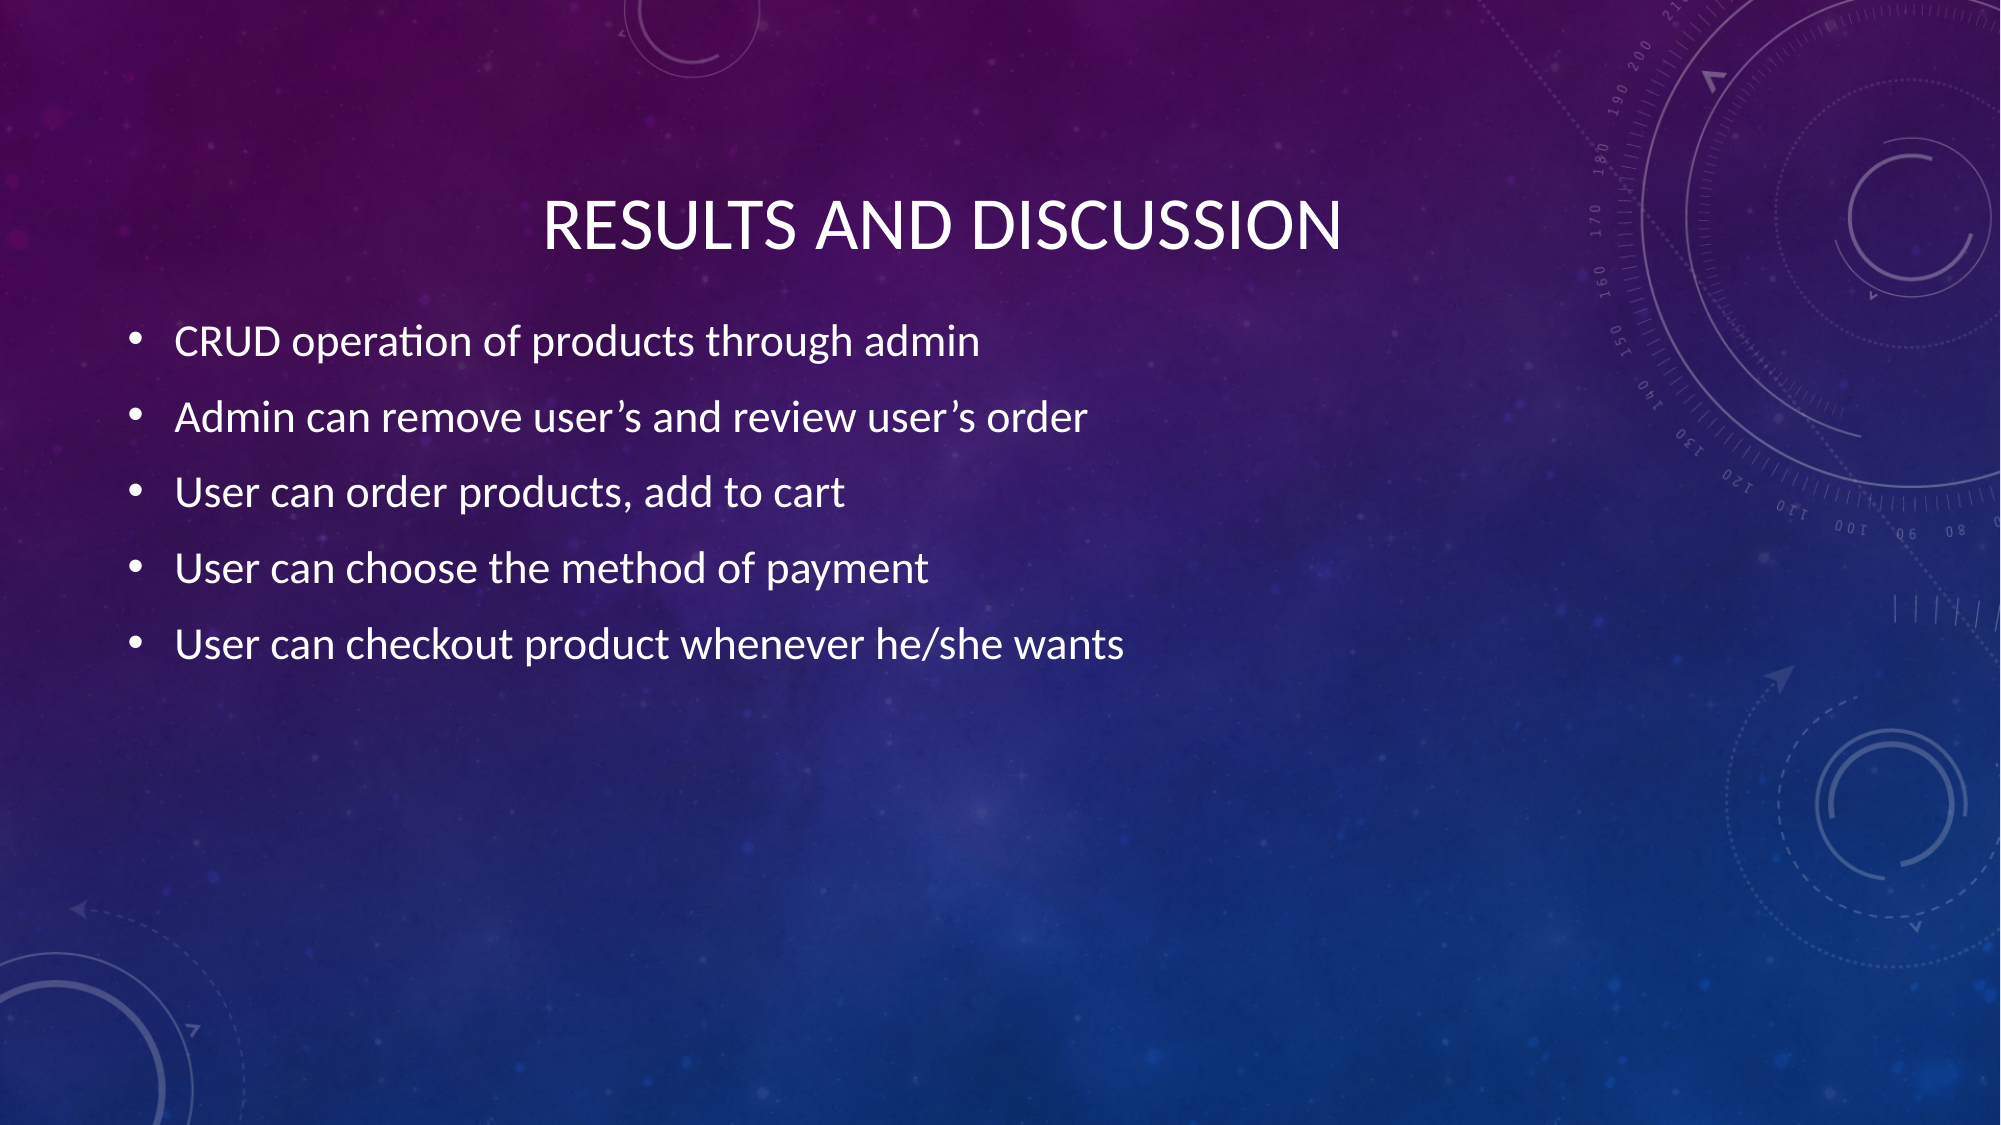

# Results and Discussion
CRUD operation of products through admin
Admin can remove user’s and review user’s order
User can order products, add to cart
User can choose the method of payment
User can checkout product whenever he/she wants